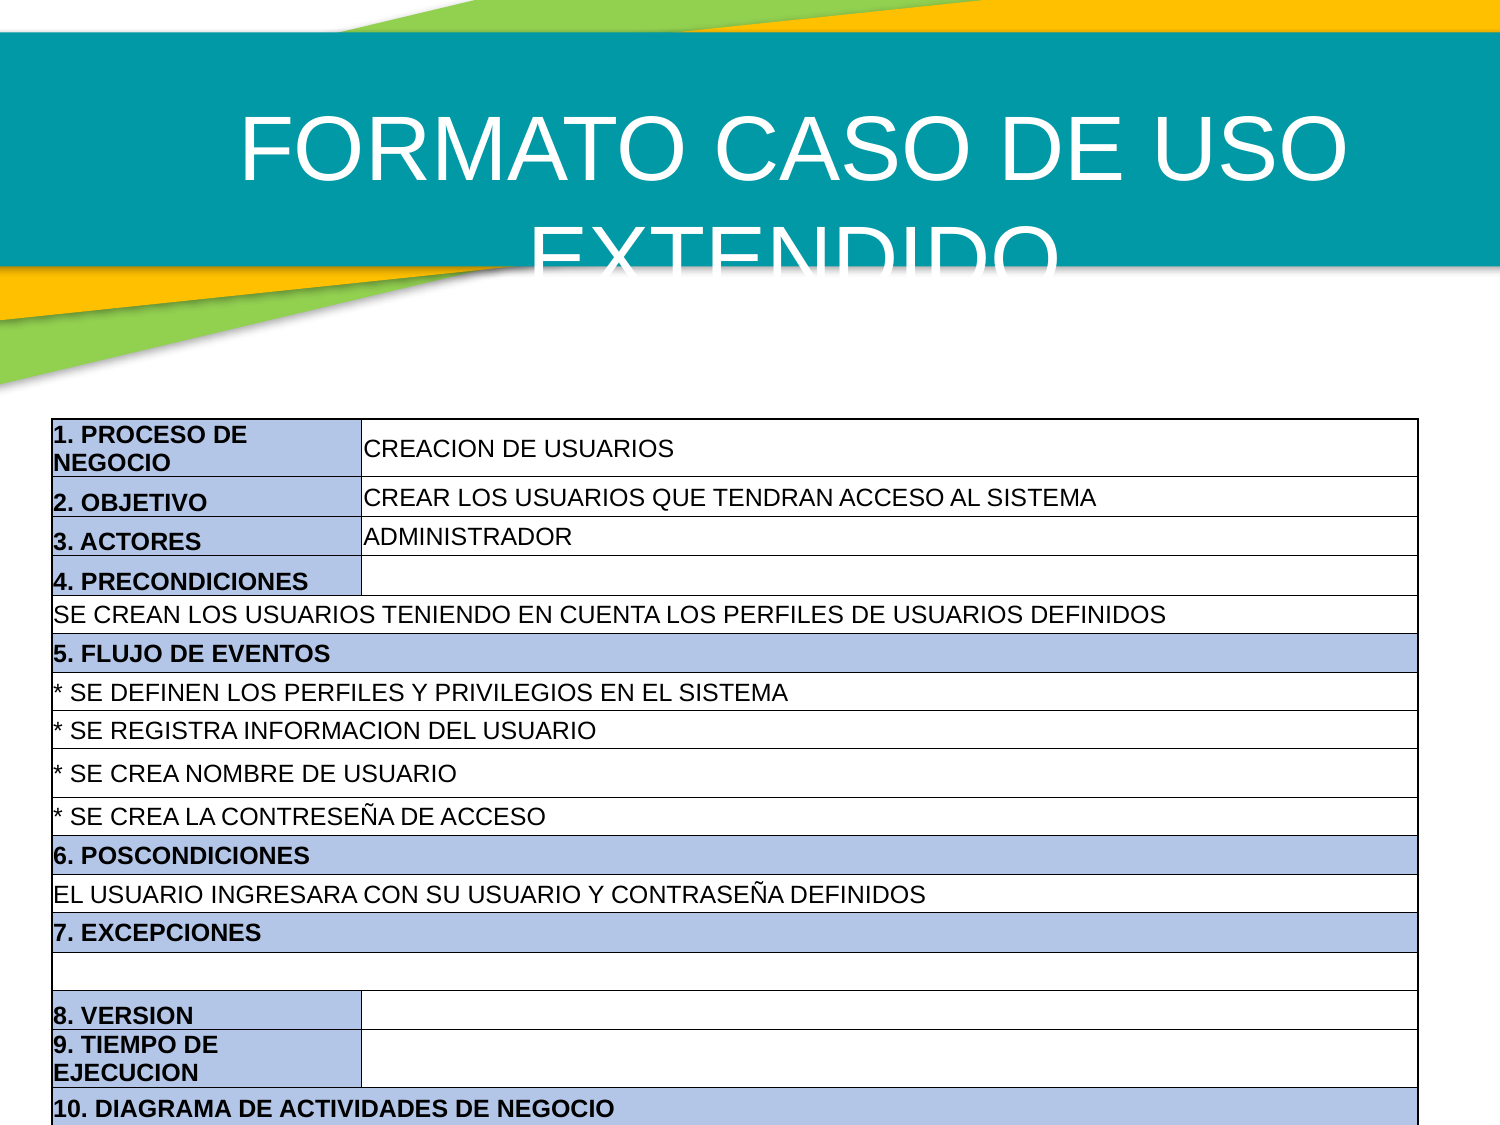

FORMATO CASO DE USO EXTENDIDO
| 1. PROCESO DE NEGOCIO | CREACION DE USUARIOS |
| --- | --- |
| 2. OBJETIVO | CREAR LOS USUARIOS QUE TENDRAN ACCESO AL SISTEMA |
| 3. ACTORES | ADMINISTRADOR |
| 4. PRECONDICIONES |  |
| SE CREAN LOS USUARIOS TENIENDO EN CUENTA LOS PERFILES DE USUARIOS DEFINIDOS |  |
| 5. FLUJO DE EVENTOS |  |
| \* SE DEFINEN LOS PERFILES Y PRIVILEGIOS EN EL SISTEMA |  |
| \* SE REGISTRA INFORMACION DEL USUARIO |  |
| \* SE CREA NOMBRE DE USUARIO |  |
| \* SE CREA LA CONTRESEÑA DE ACCESO |  |
| 6. POSCONDICIONES |  |
| EL USUARIO INGRESARA CON SU USUARIO Y CONTRASEÑA DEFINIDOS |  |
| 7. EXCEPCIONES |  |
|  |  |
| 8. VERSION |  |
| 9. TIEMPO DE EJECUCION |  |
| 10. DIAGRAMA DE ACTIVIDADES DE NEGOCIO |  |